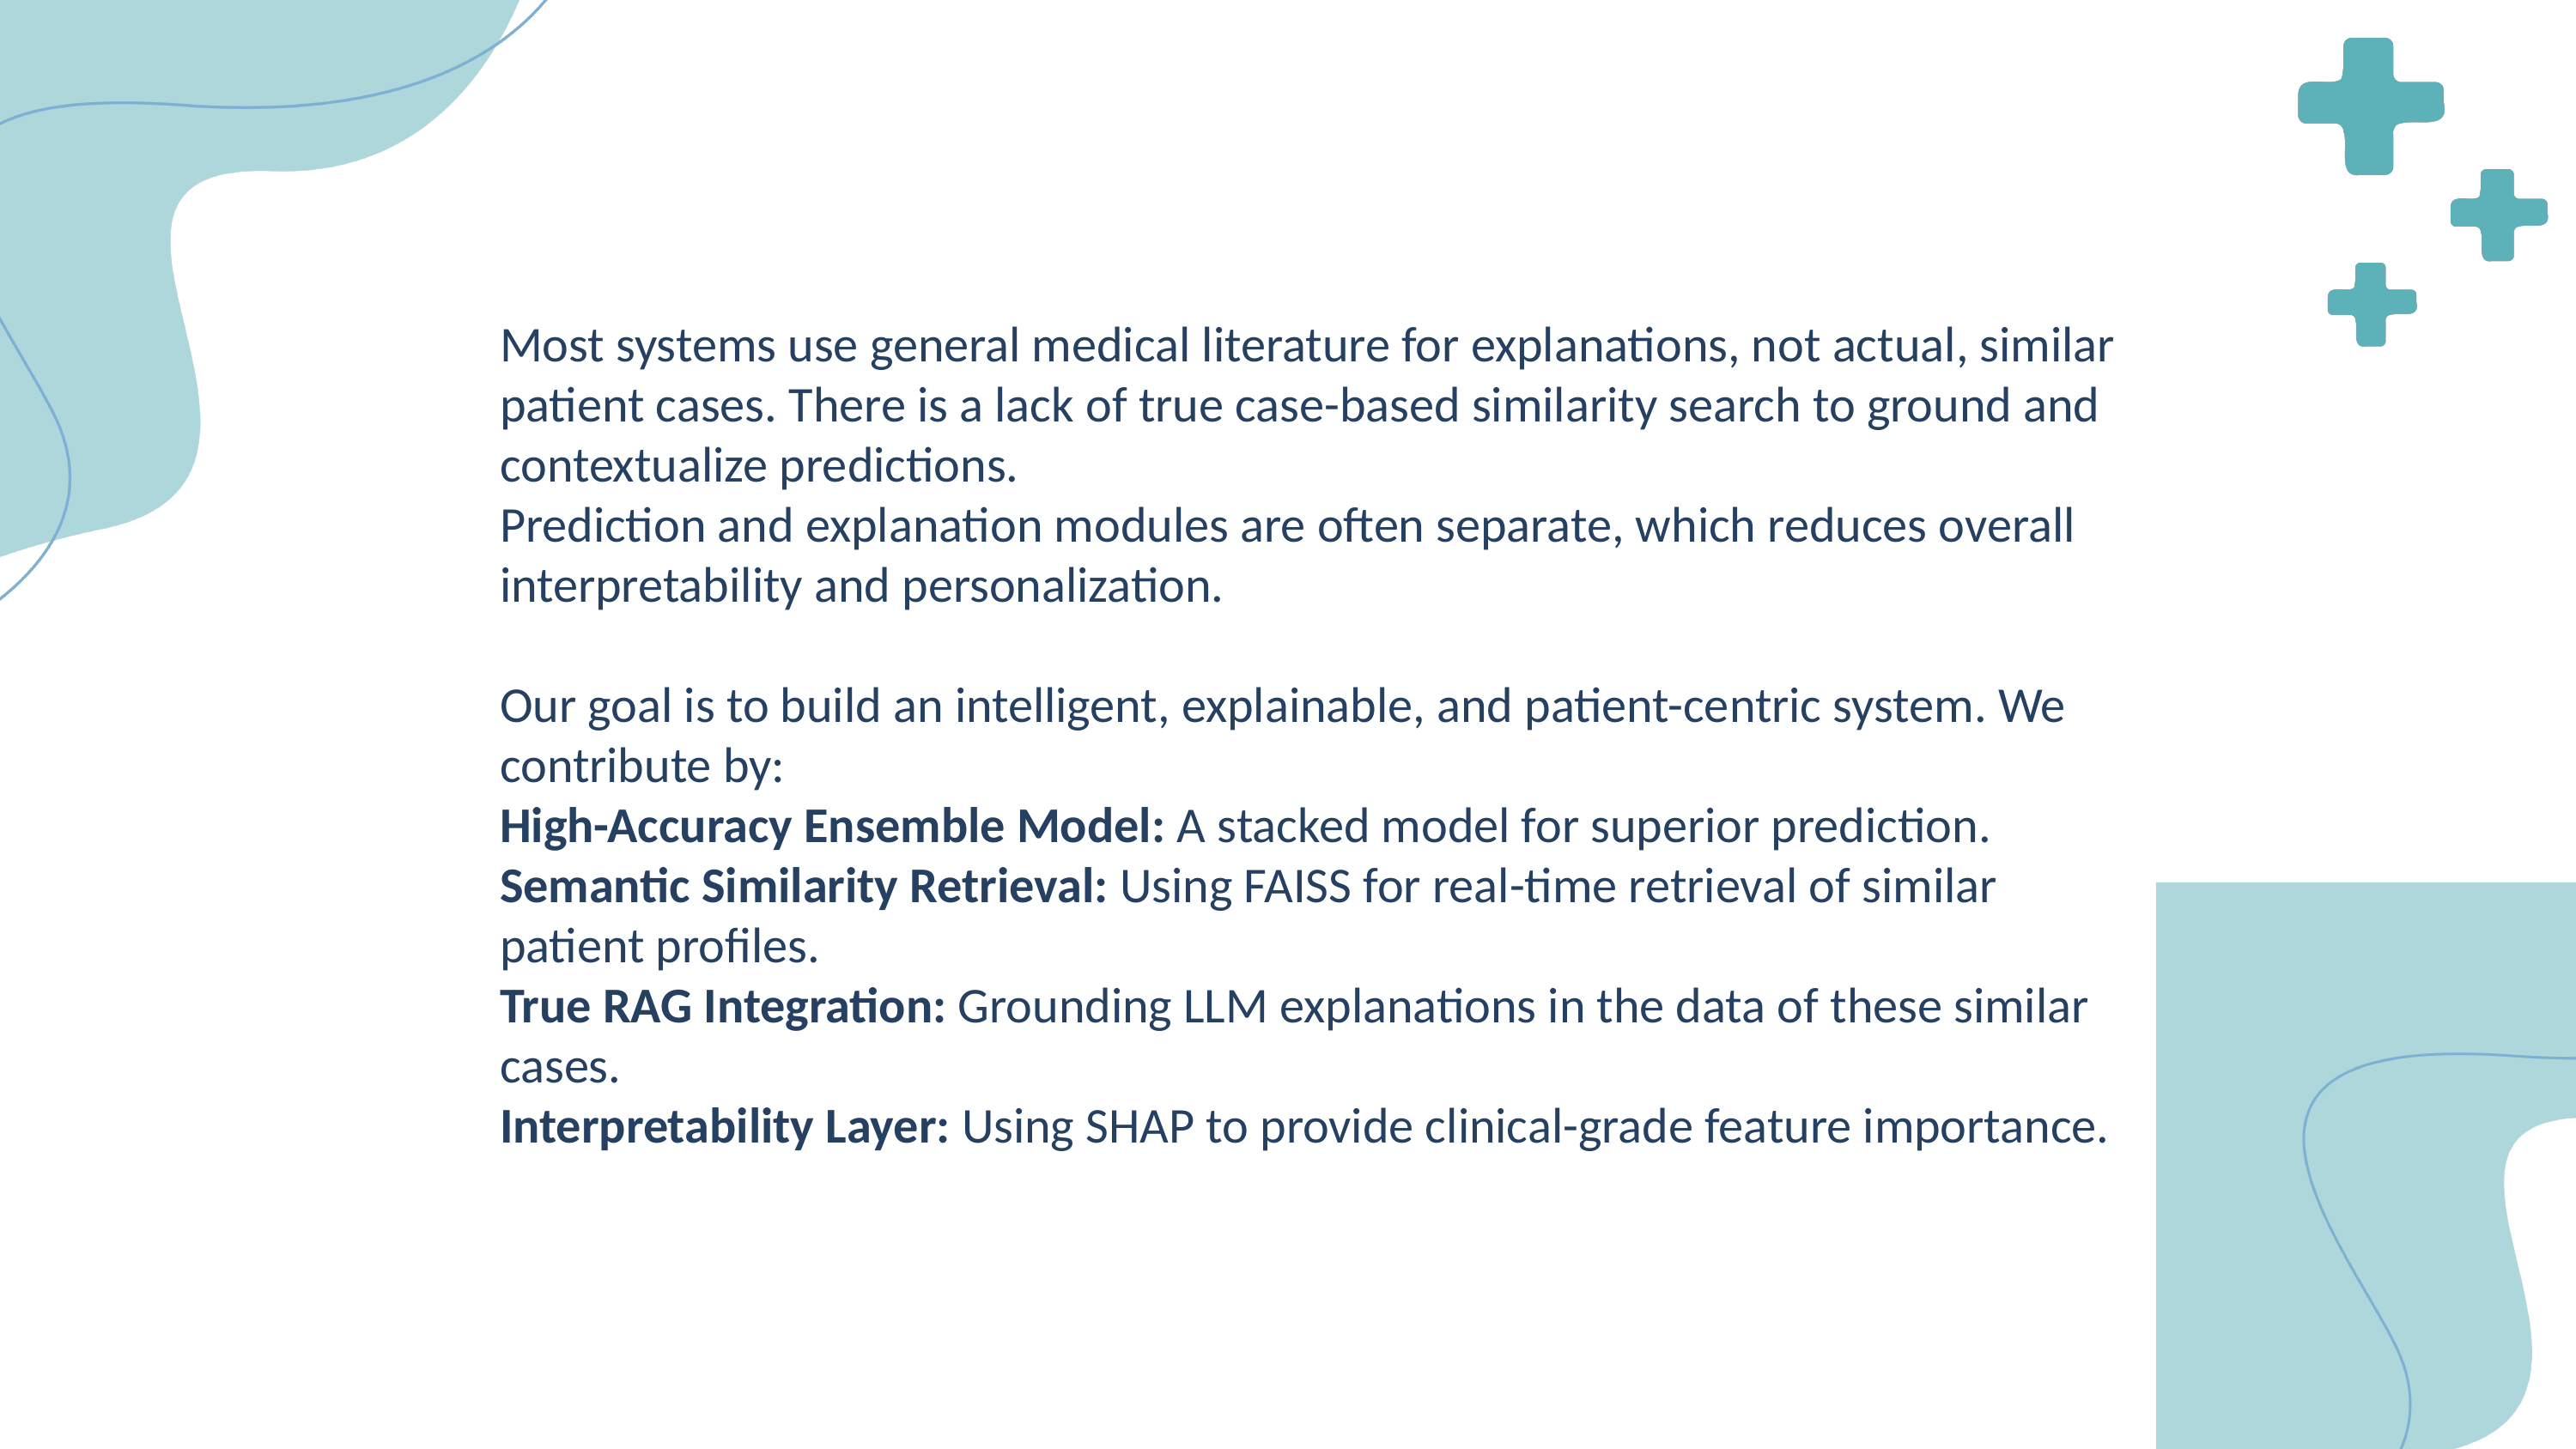

Most systems use general medical literature for explanations, not actual, similar patient cases. There is a lack of true case-based similarity search to ground and contextualize predictions.
Prediction and explanation modules are often separate, which reduces overall interpretability and personalization.

Our goal is to build an intelligent, explainable, and patient-centric system. We contribute by:
High-Accuracy Ensemble Model: A stacked model for superior prediction.
Semantic Similarity Retrieval: Using FAISS for real-time retrieval of similar patient profiles.
True RAG Integration: Grounding LLM explanations in the data of these similar cases.
Interpretability Layer: Using SHAP to provide clinical-grade feature importance.